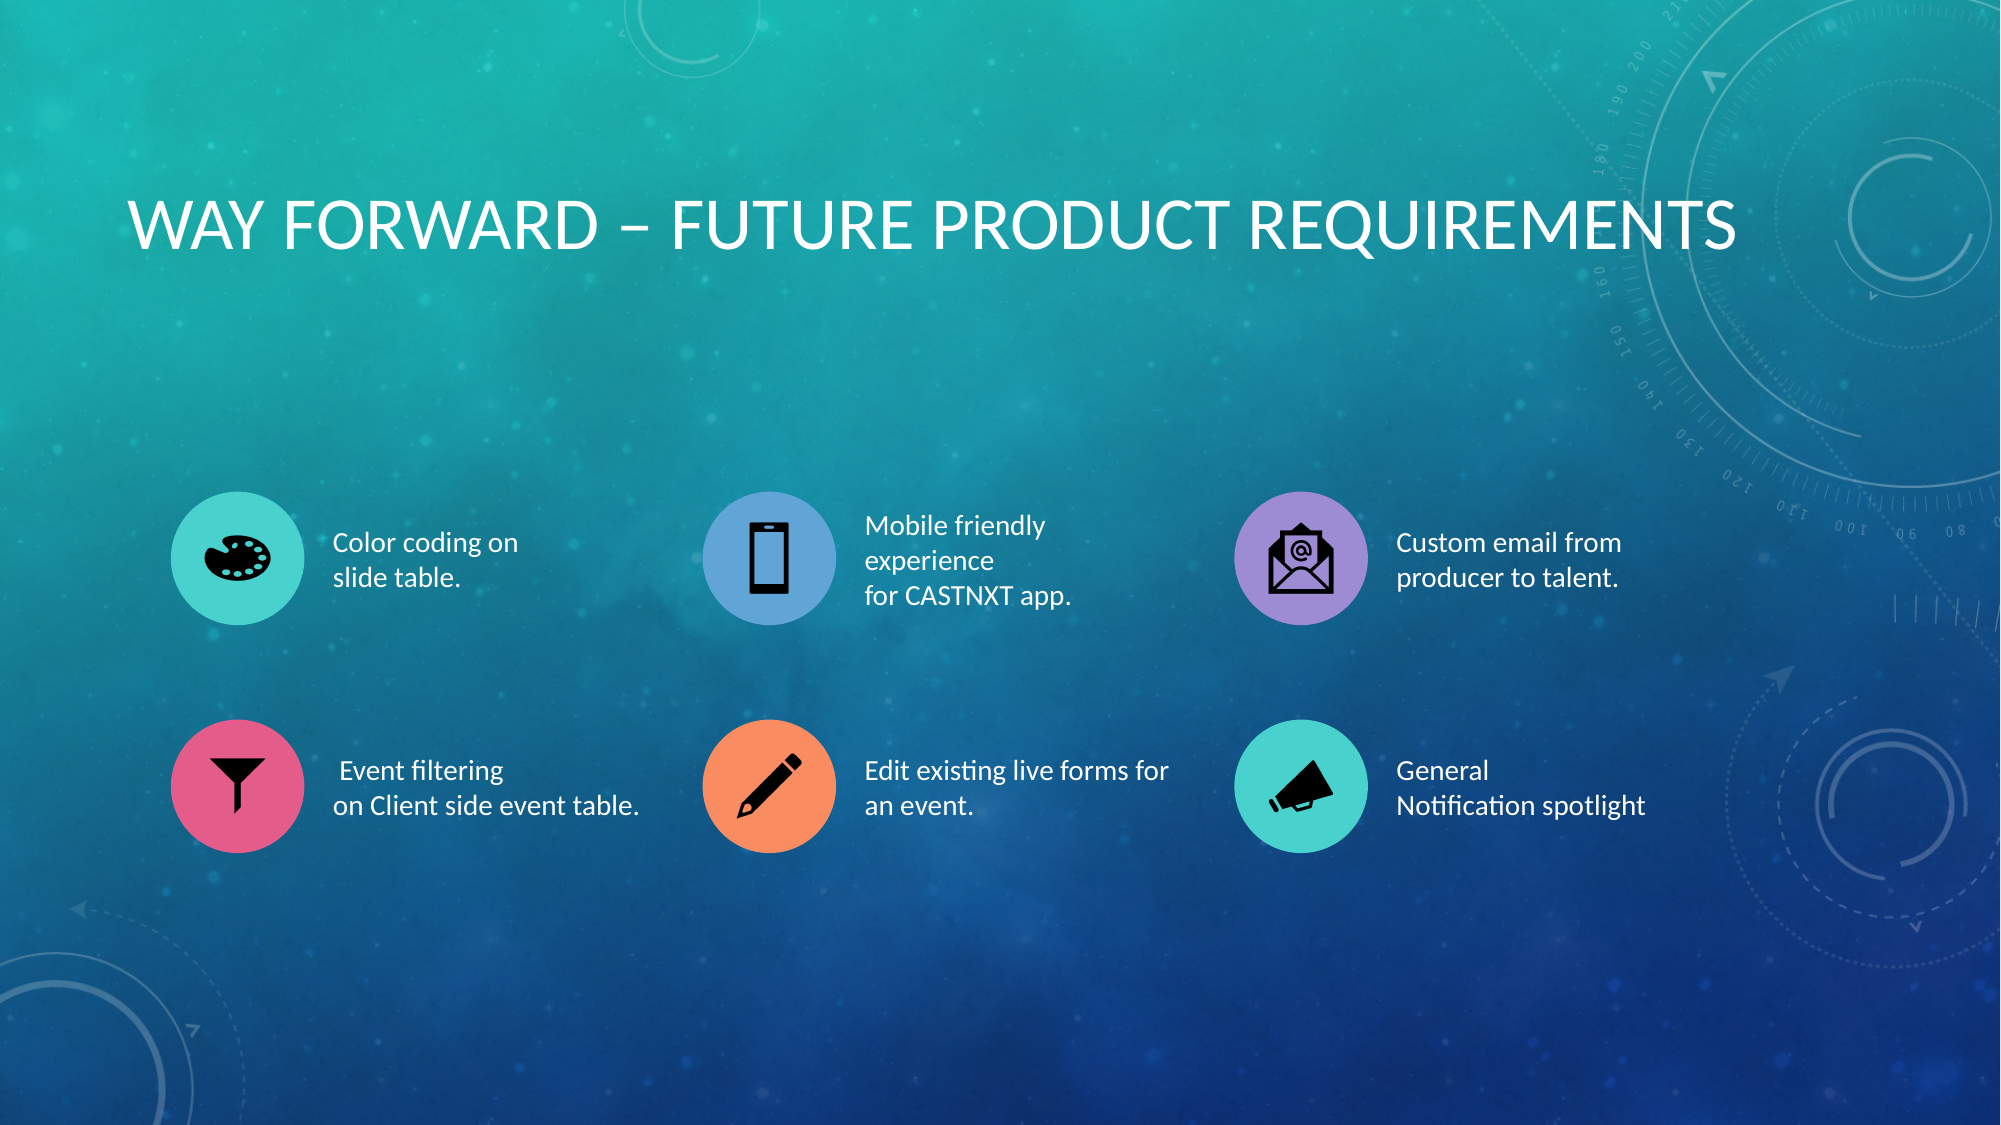

Way Forward – Future Product Requirements

Color coding on slide table.
Mobile friendly experience for CASTNXT app.
Custom email from producer to talent.
 Event filtering on Client side event table.
Edit existing live forms for an event.
General Notification spotlight